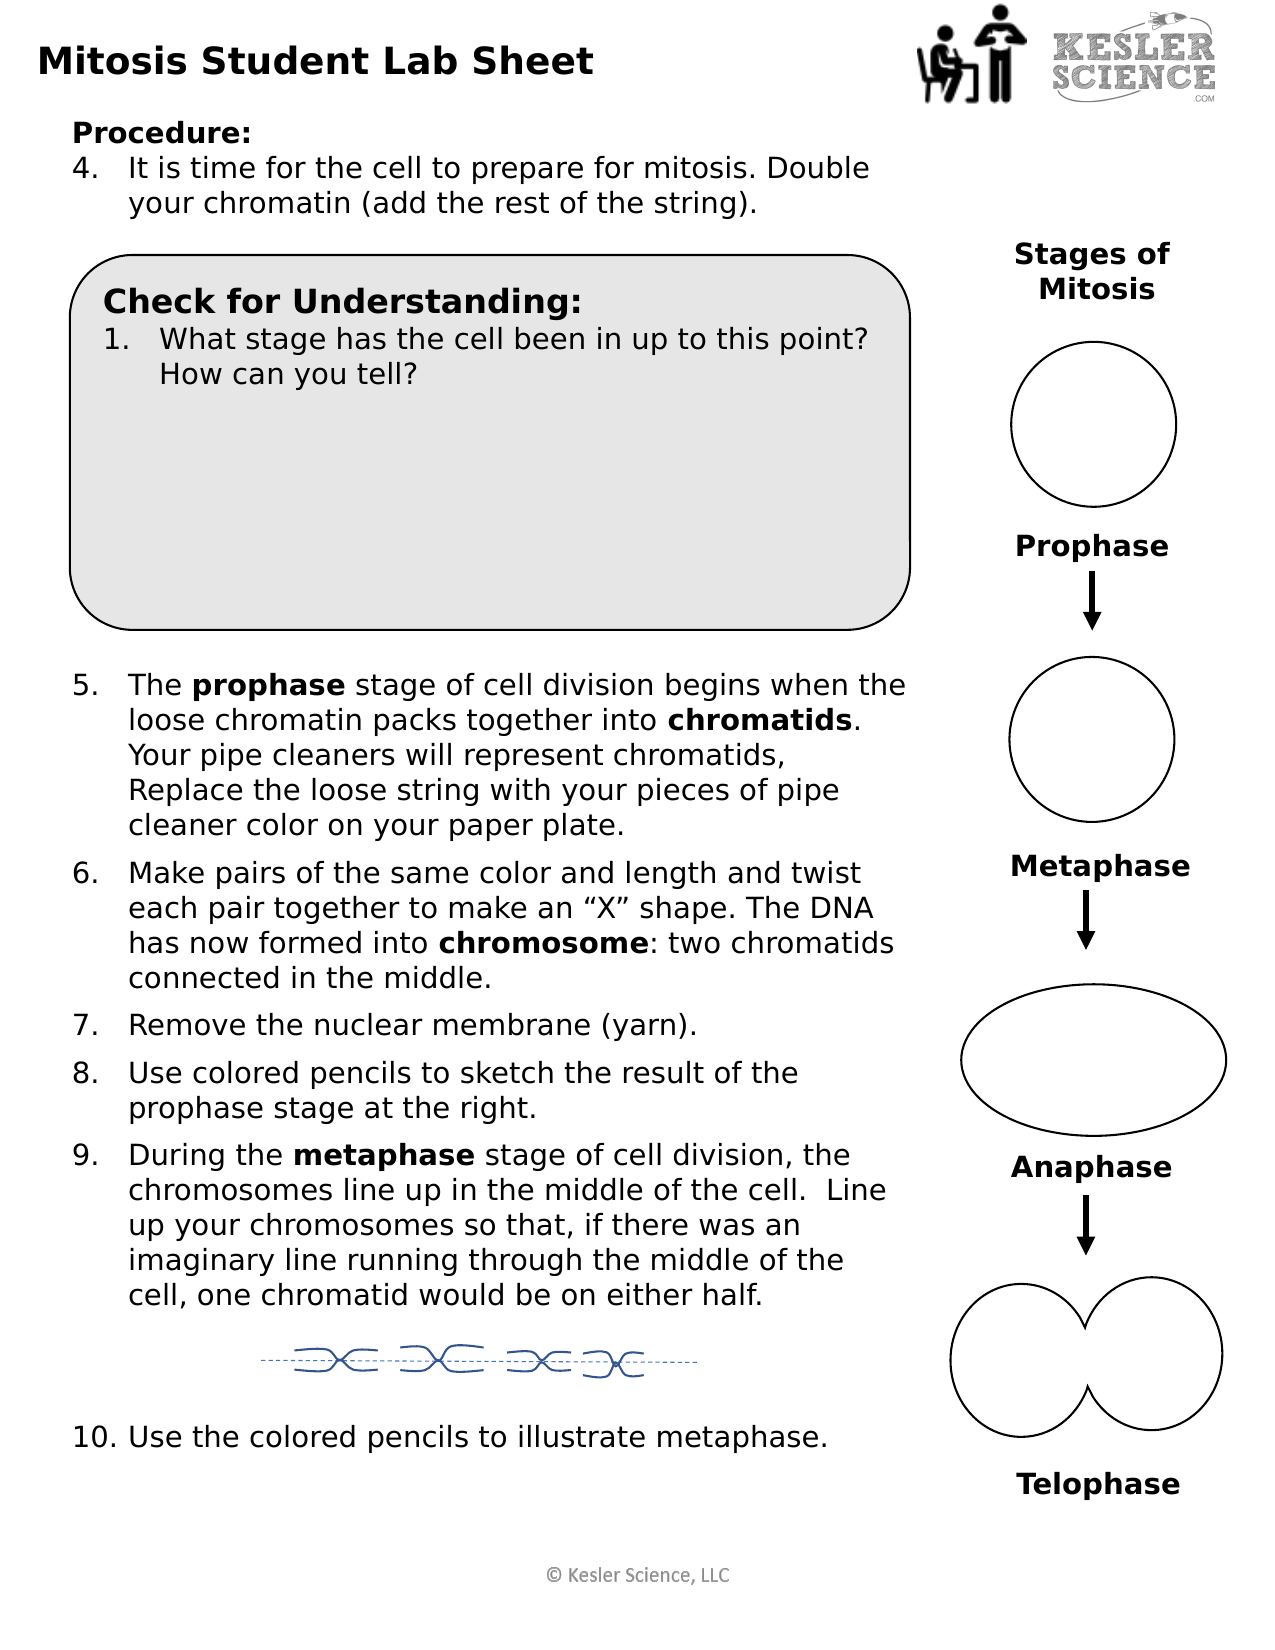

Mitosis Student Lab Sheet
Procedure:
It is time for the cell to prepare for mitosis. Double your chromatin (add the rest of the string).

The prophase stage of cell division begins when the loose chromatin packs together into chromatids. Your pipe cleaners will represent chromatids, Replace the loose string with your pieces of pipe cleaner color on your paper plate.
Make pairs of the same color and length and twist each pair together to make an “X” shape. The DNA has now formed into chromosome: two chromatids connected in the middle.
Remove the nuclear membrane (yarn).
Use colored pencils to sketch the result of the prophase stage at the right.
During the metaphase stage of cell division, the chromosomes line up in the middle of the cell.  Line up your chromosomes so that, if there was an imaginary line running through the middle of the cell, one chromatid would be on either half.

Use the colored pencils to illustrate metaphase.

Stages of
Mitosis
Check for Understanding:
What stage has the cell been in up to this point? How can you tell?

Prophase

Metaphase
Anaphase

Telophase